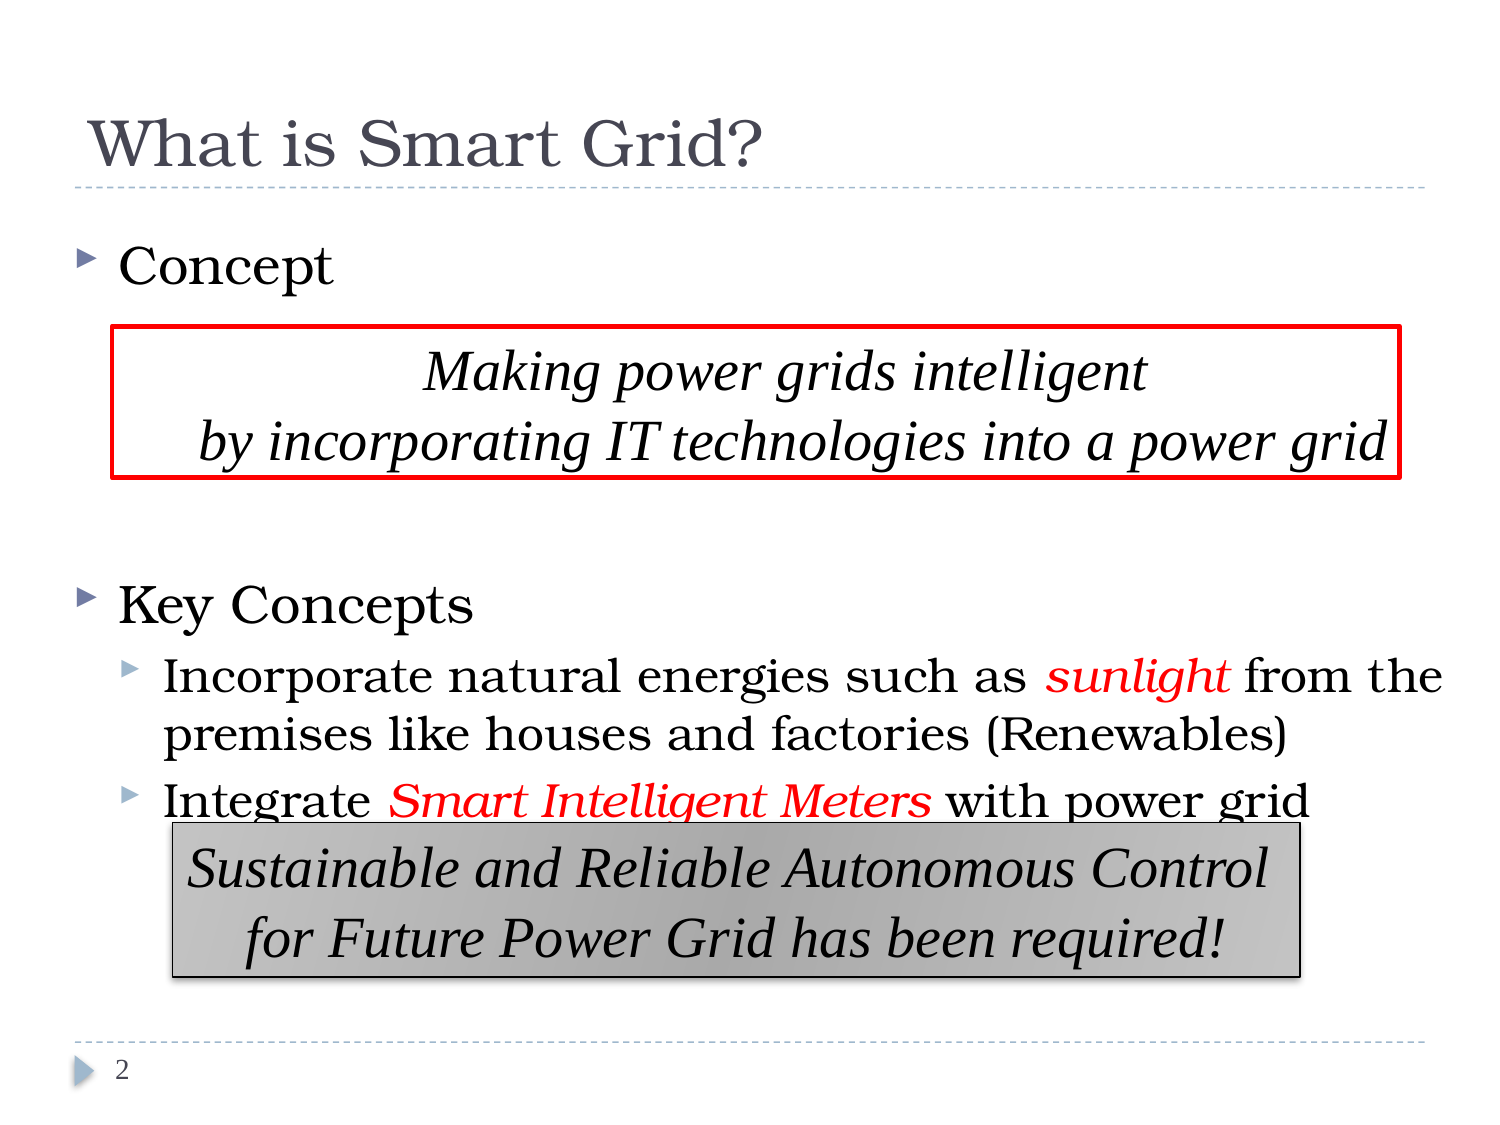

# What is Smart Grid?
Concept

Key Concepts
Incorporate natural energies such as sunlight from the premises like houses and factories (Renewables)
Integrate Smart Intelligent Meters with power grid
Making power grids intelligent
by incorporating IT technologies into a power grid
Sustainable and Reliable Autonomous Control
for Future Power Grid has been required!
2